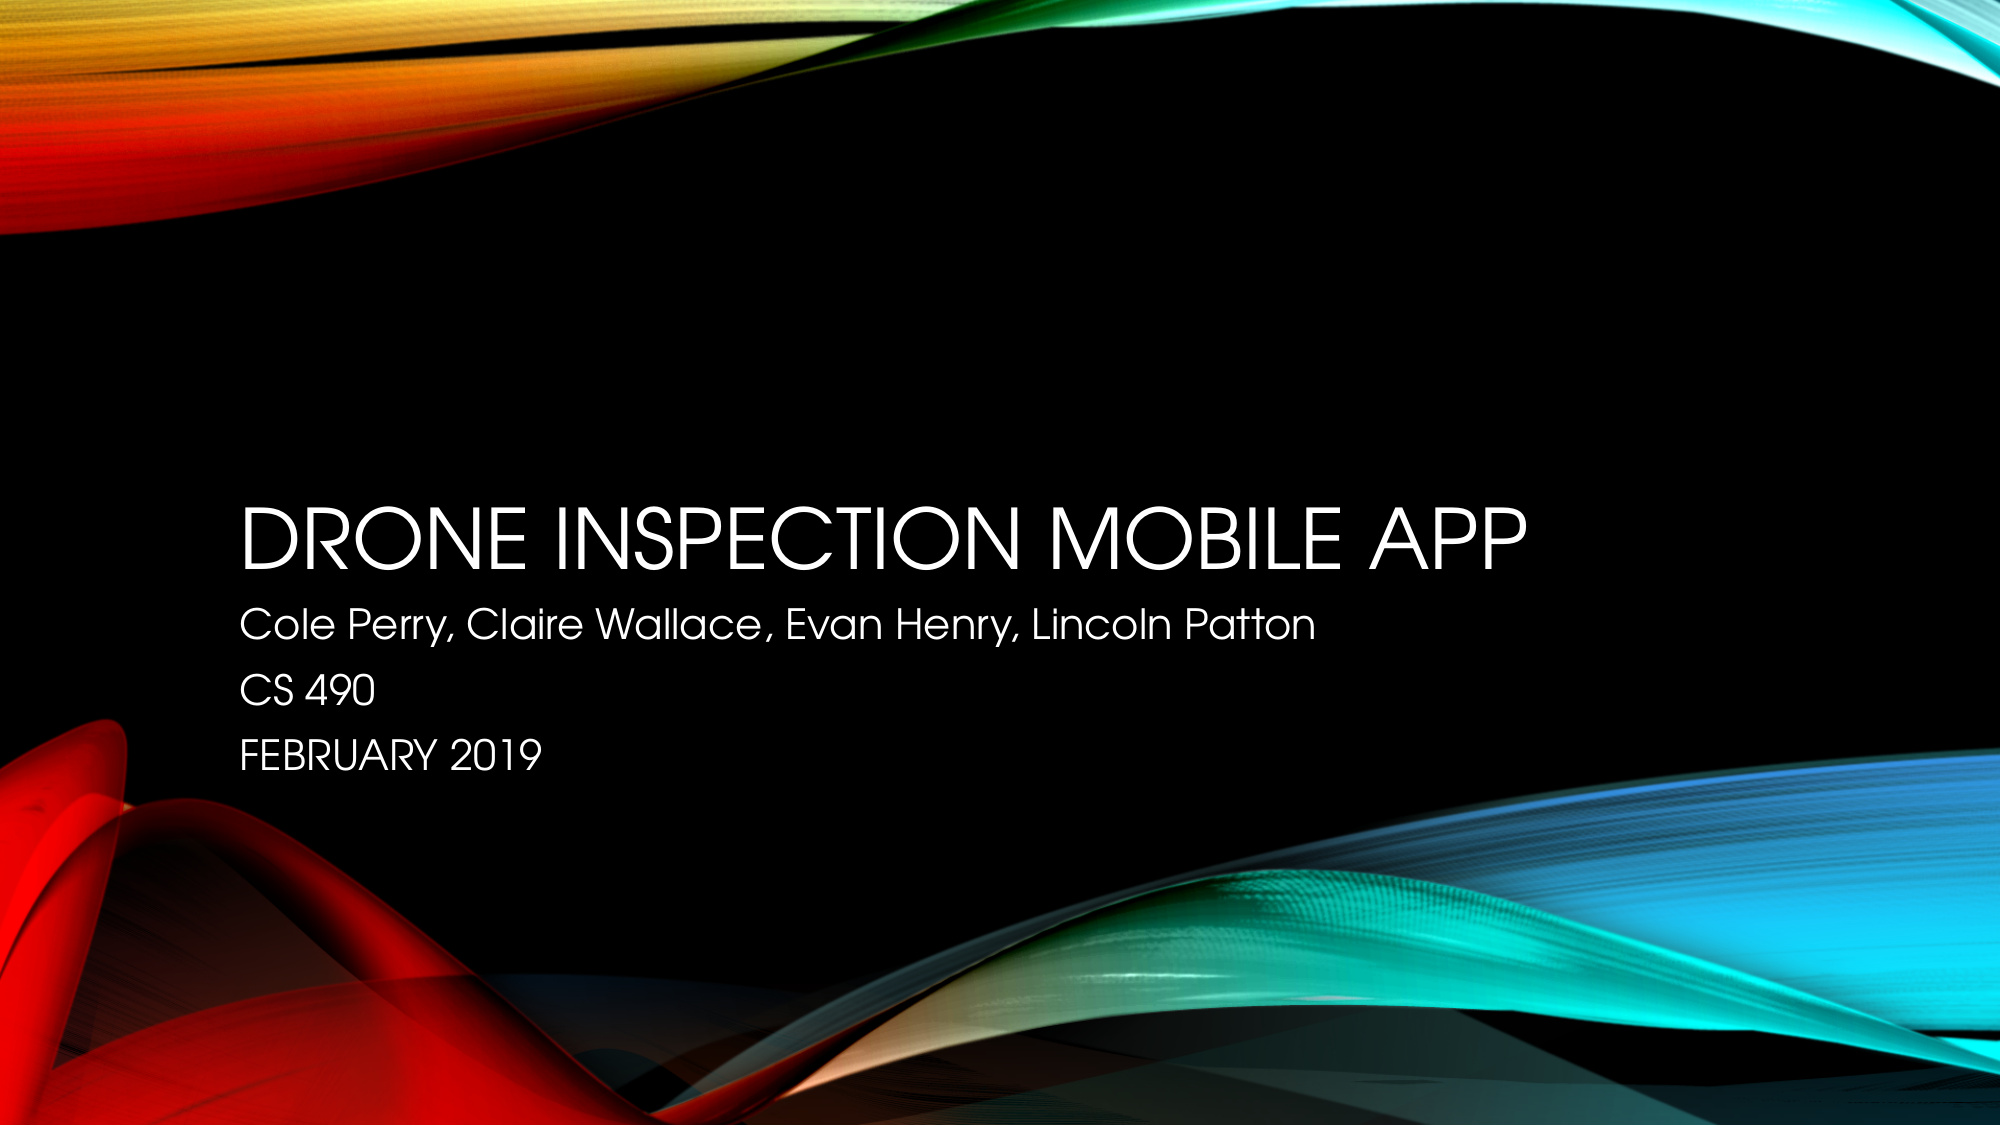

Drone Inspection Mobile App
Cole Perry, Claire Wallace, Evan Henry, Lincoln Patton
CS 490
February 2019